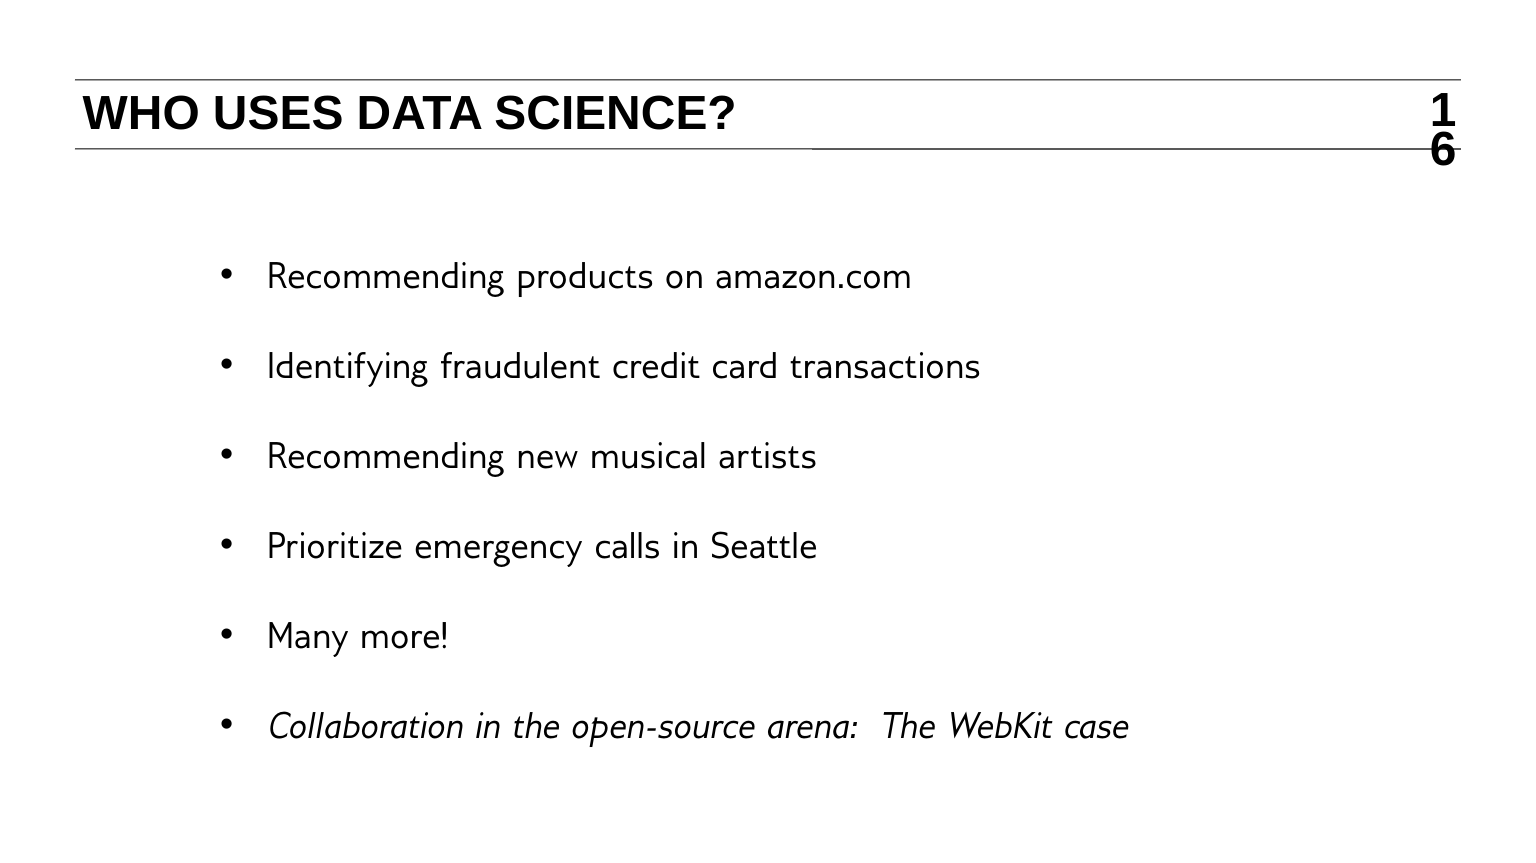

who uses data science?
16
Recommending products on amazon.com

Identifying fraudulent credit card transactions

Recommending new musical artists

Prioritize emergency calls in Seattle

Many more!

Collaboration in the open-source arena:  The WebKit case